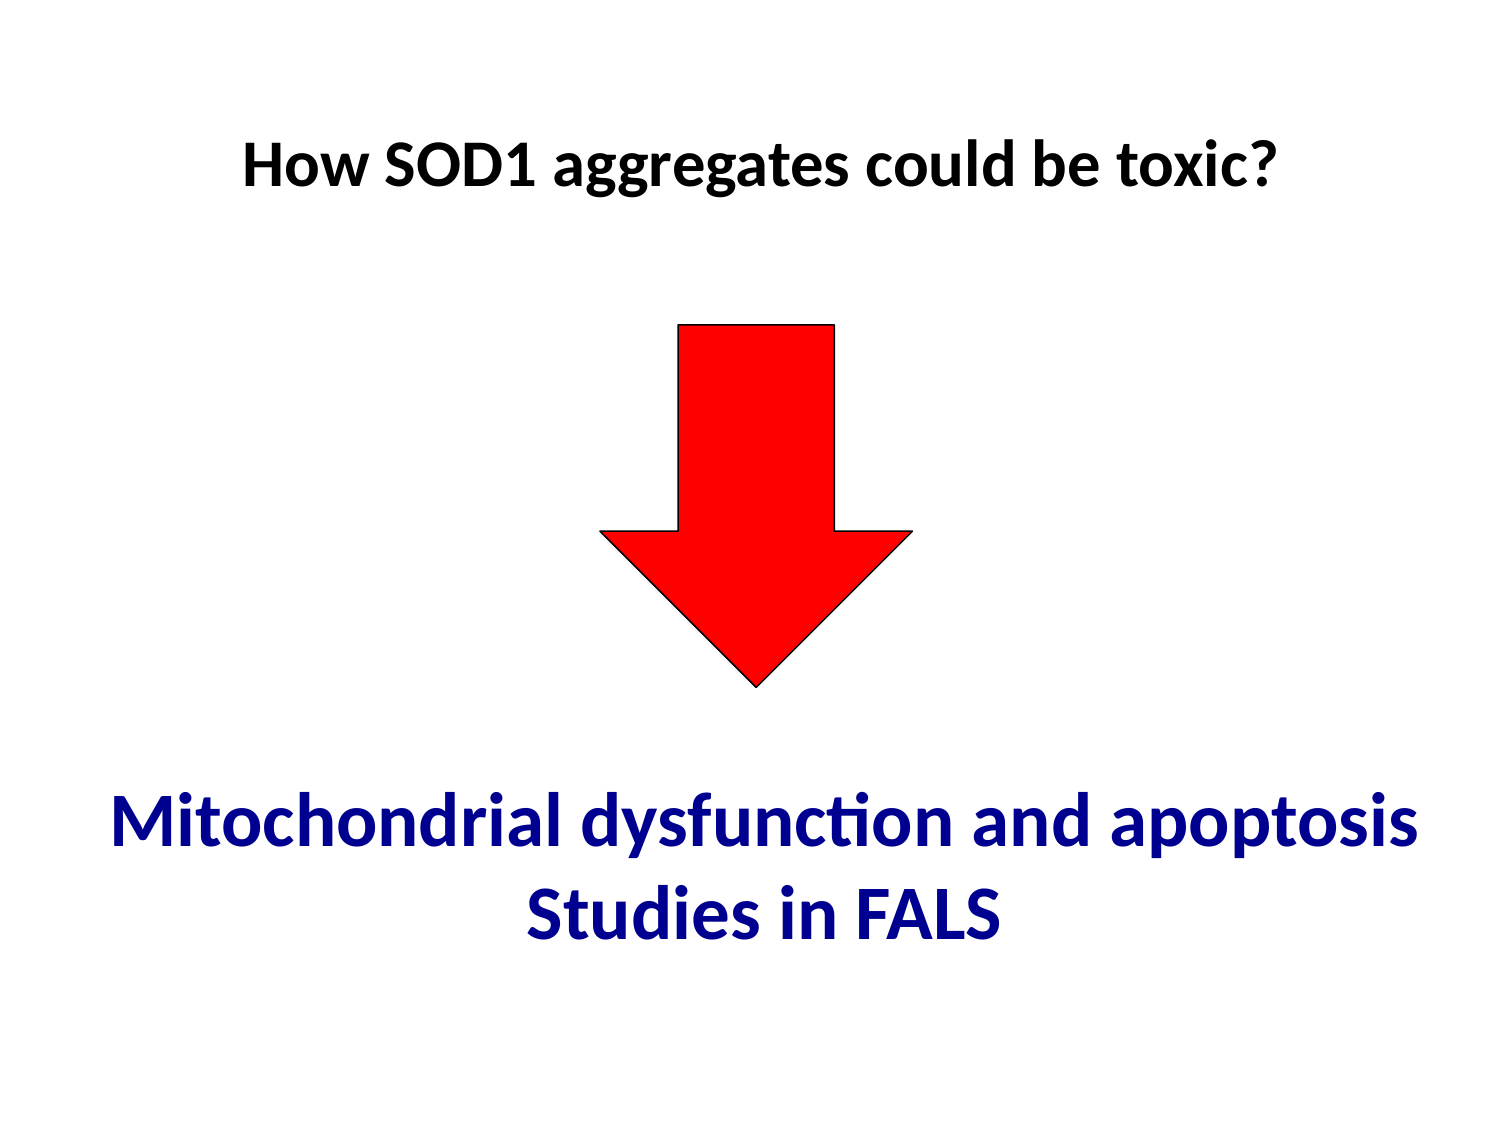

How SOD1 aggregates could be toxic?

Mitochondrial dysfunction and apoptosis
Studies in FALS